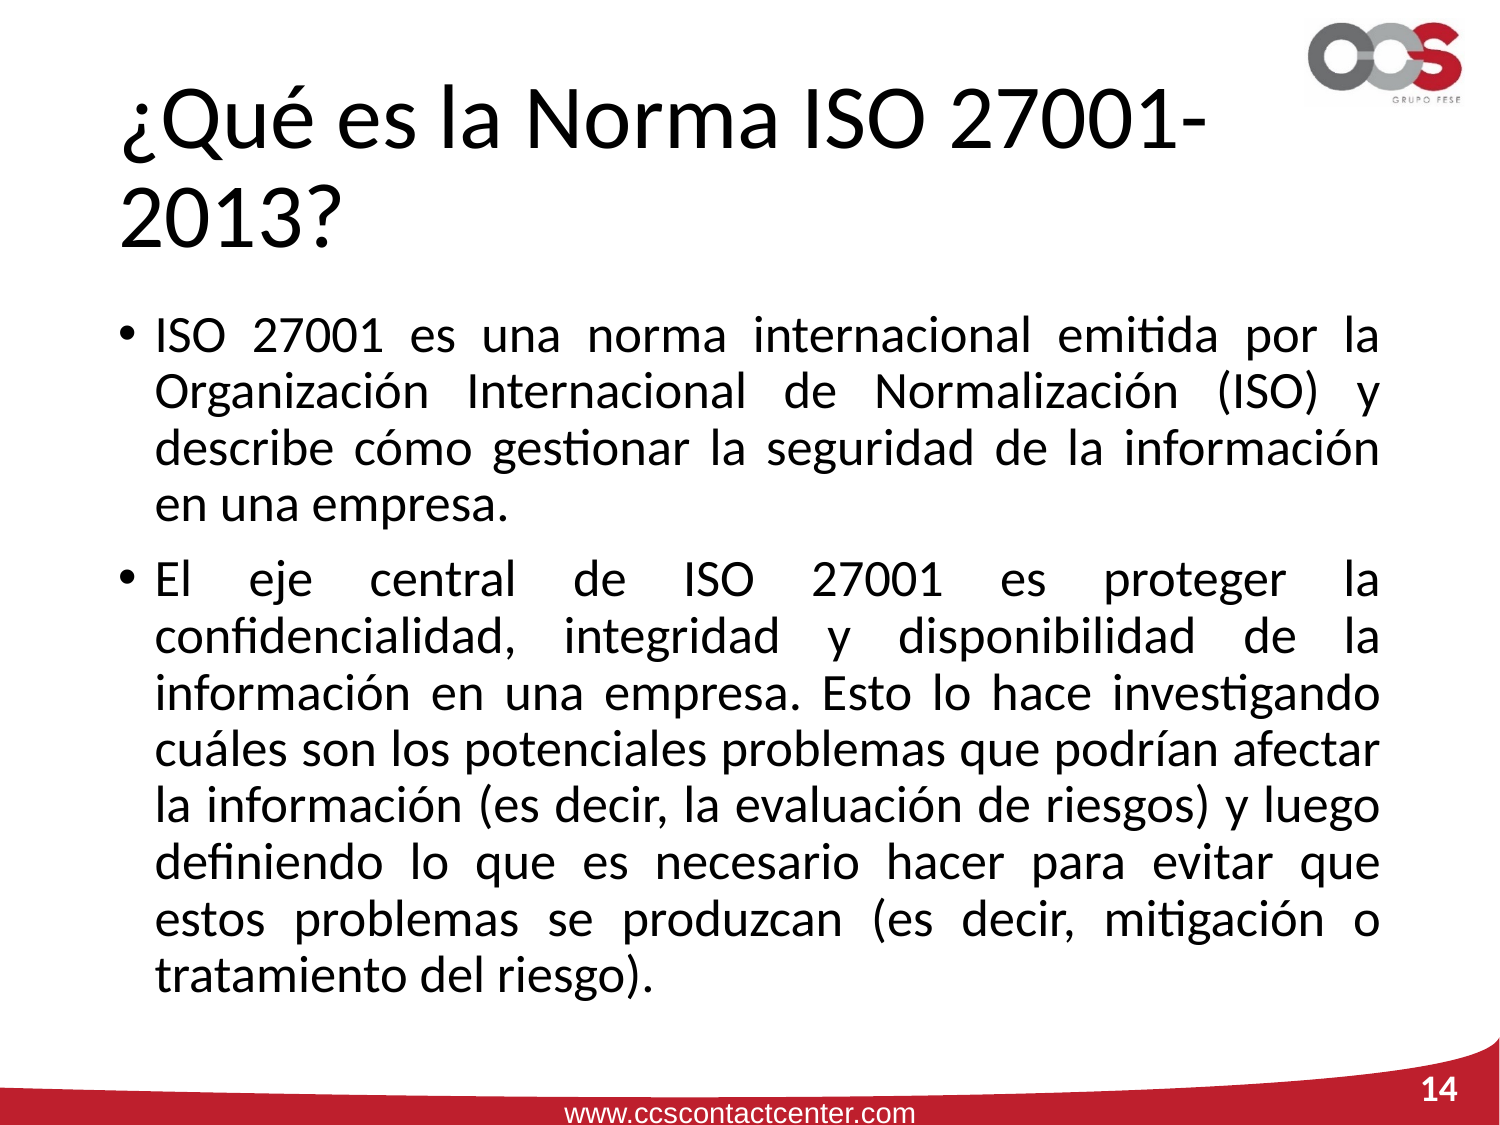

# ¿Qué es la Norma ISO 27001-2013?
ISO 27001 es una norma internacional emitida por la Organización Internacional de Normalización (ISO) y describe cómo gestionar la seguridad de la información en una empresa.
El eje central de ISO 27001 es proteger la confidencialidad, integridad y disponibilidad de la información en una empresa. Esto lo hace investigando cuáles son los potenciales problemas que podrían afectar la información (es decir, la evaluación de riesgos) y luego definiendo lo que es necesario hacer para evitar que estos problemas se produzcan (es decir, mitigación o tratamiento del riesgo).
14